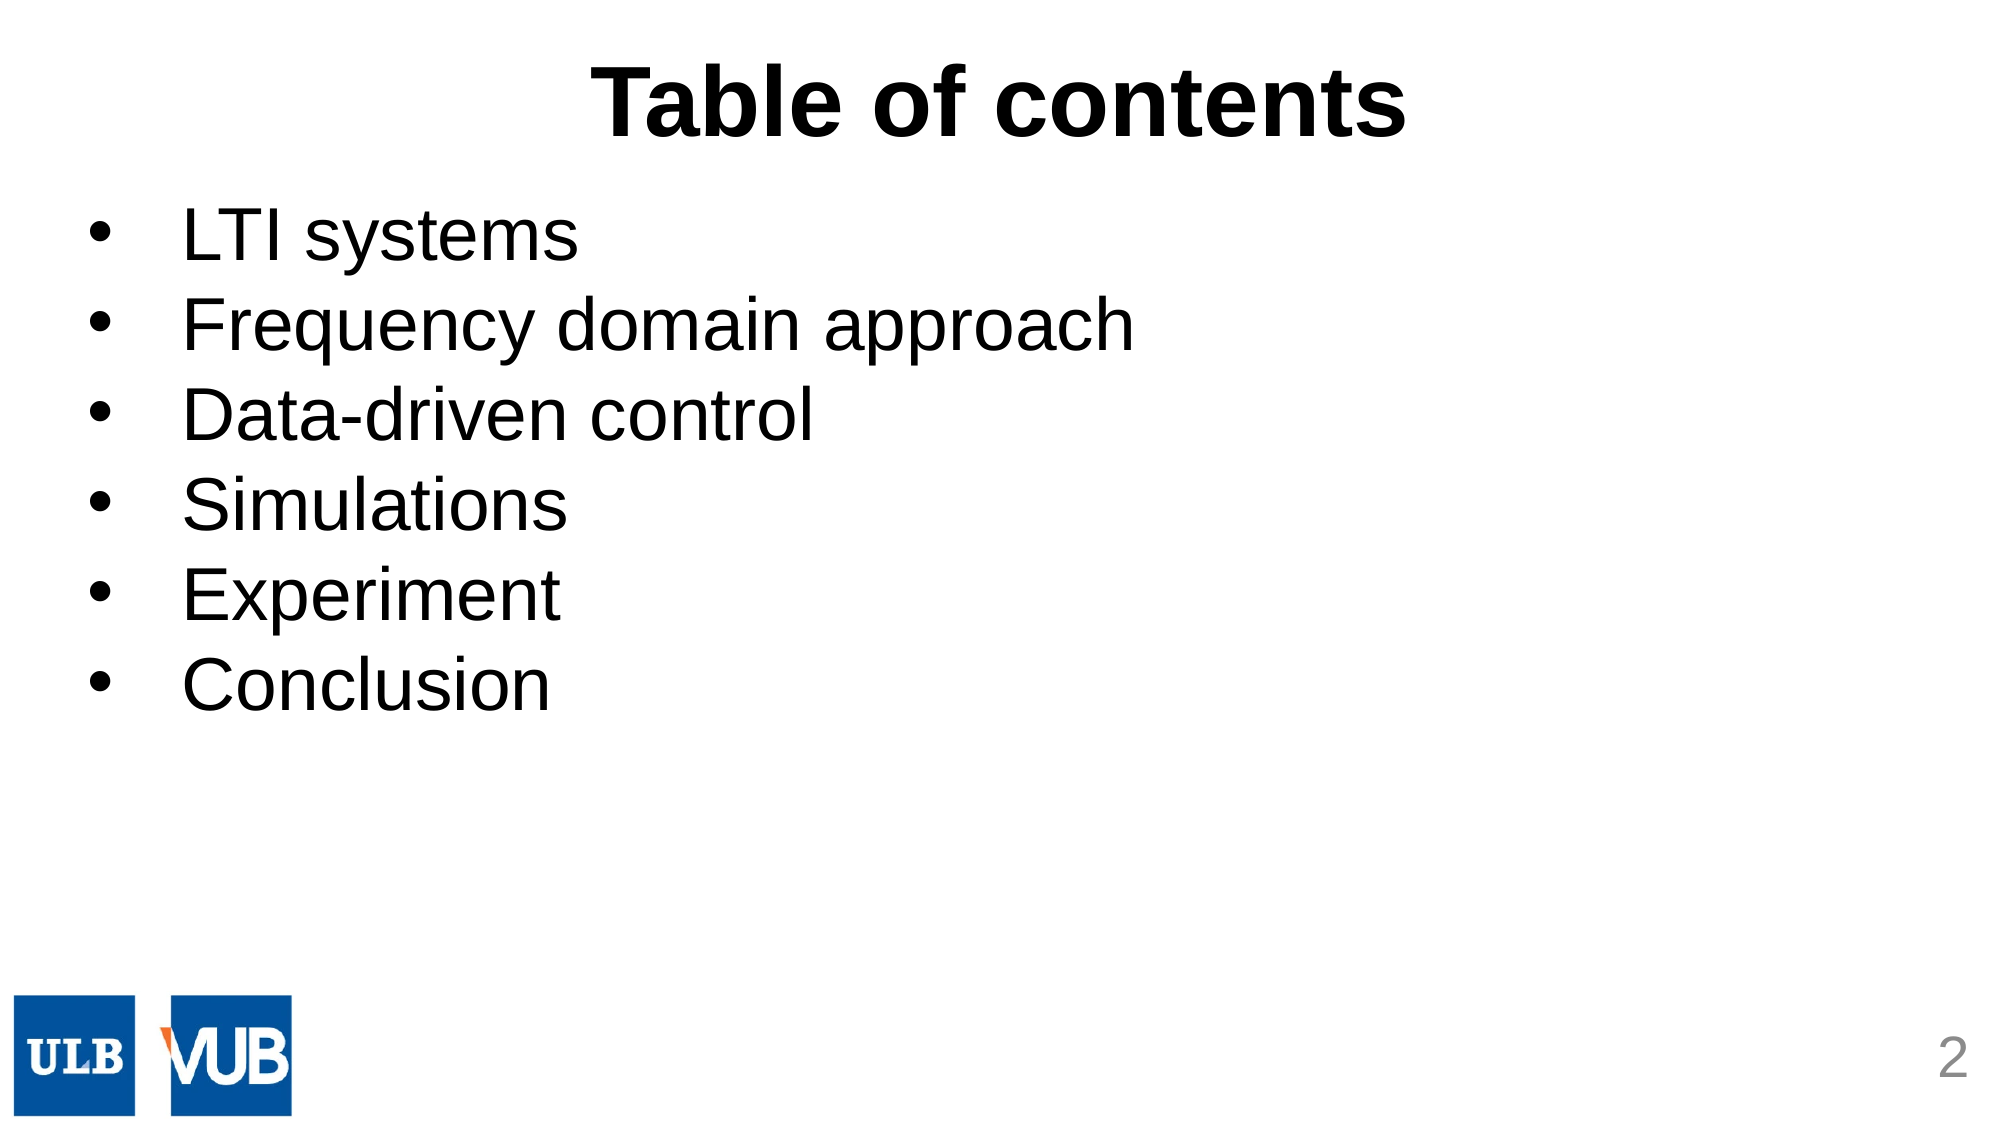

Table of contents
LTI systems
Frequency domain approach
Data-driven control
Simulations
Experiment
Conclusion
2